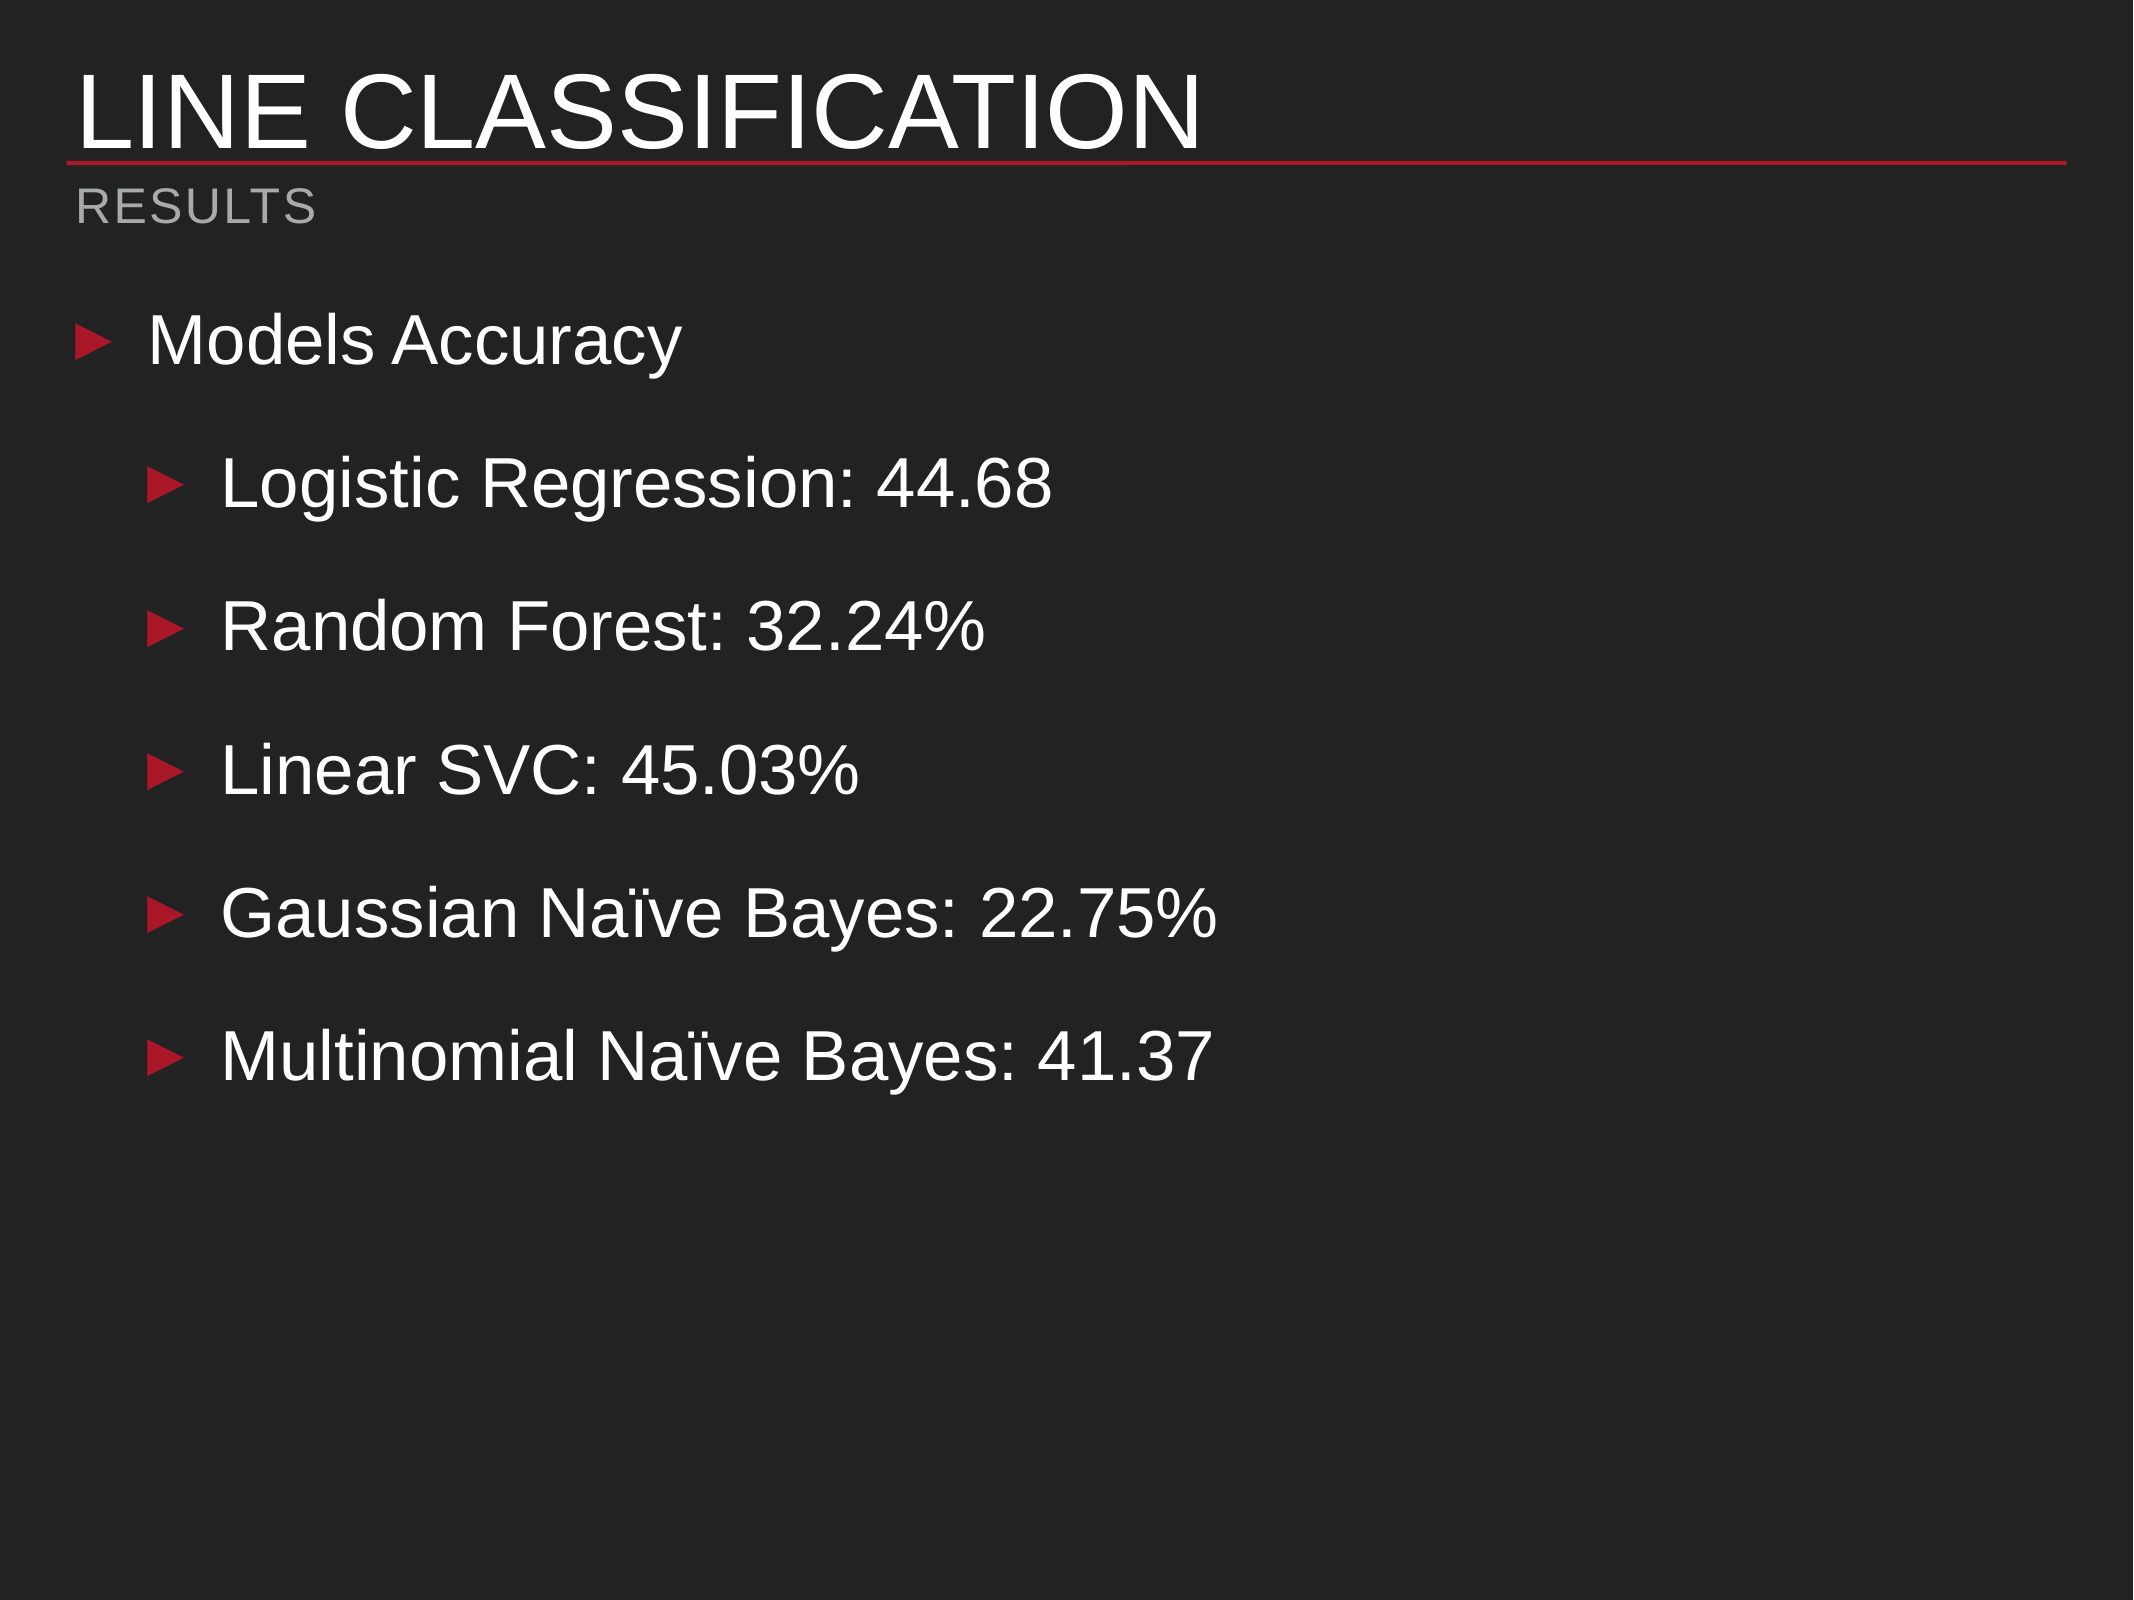

# Line Classification
Results
Models Accuracy
Logistic Regression: 44.68
Random Forest: 32.24%
Linear SVC: 45.03%
Gaussian Naïve Bayes: 22.75%
Multinomial Naïve Bayes: 41.37